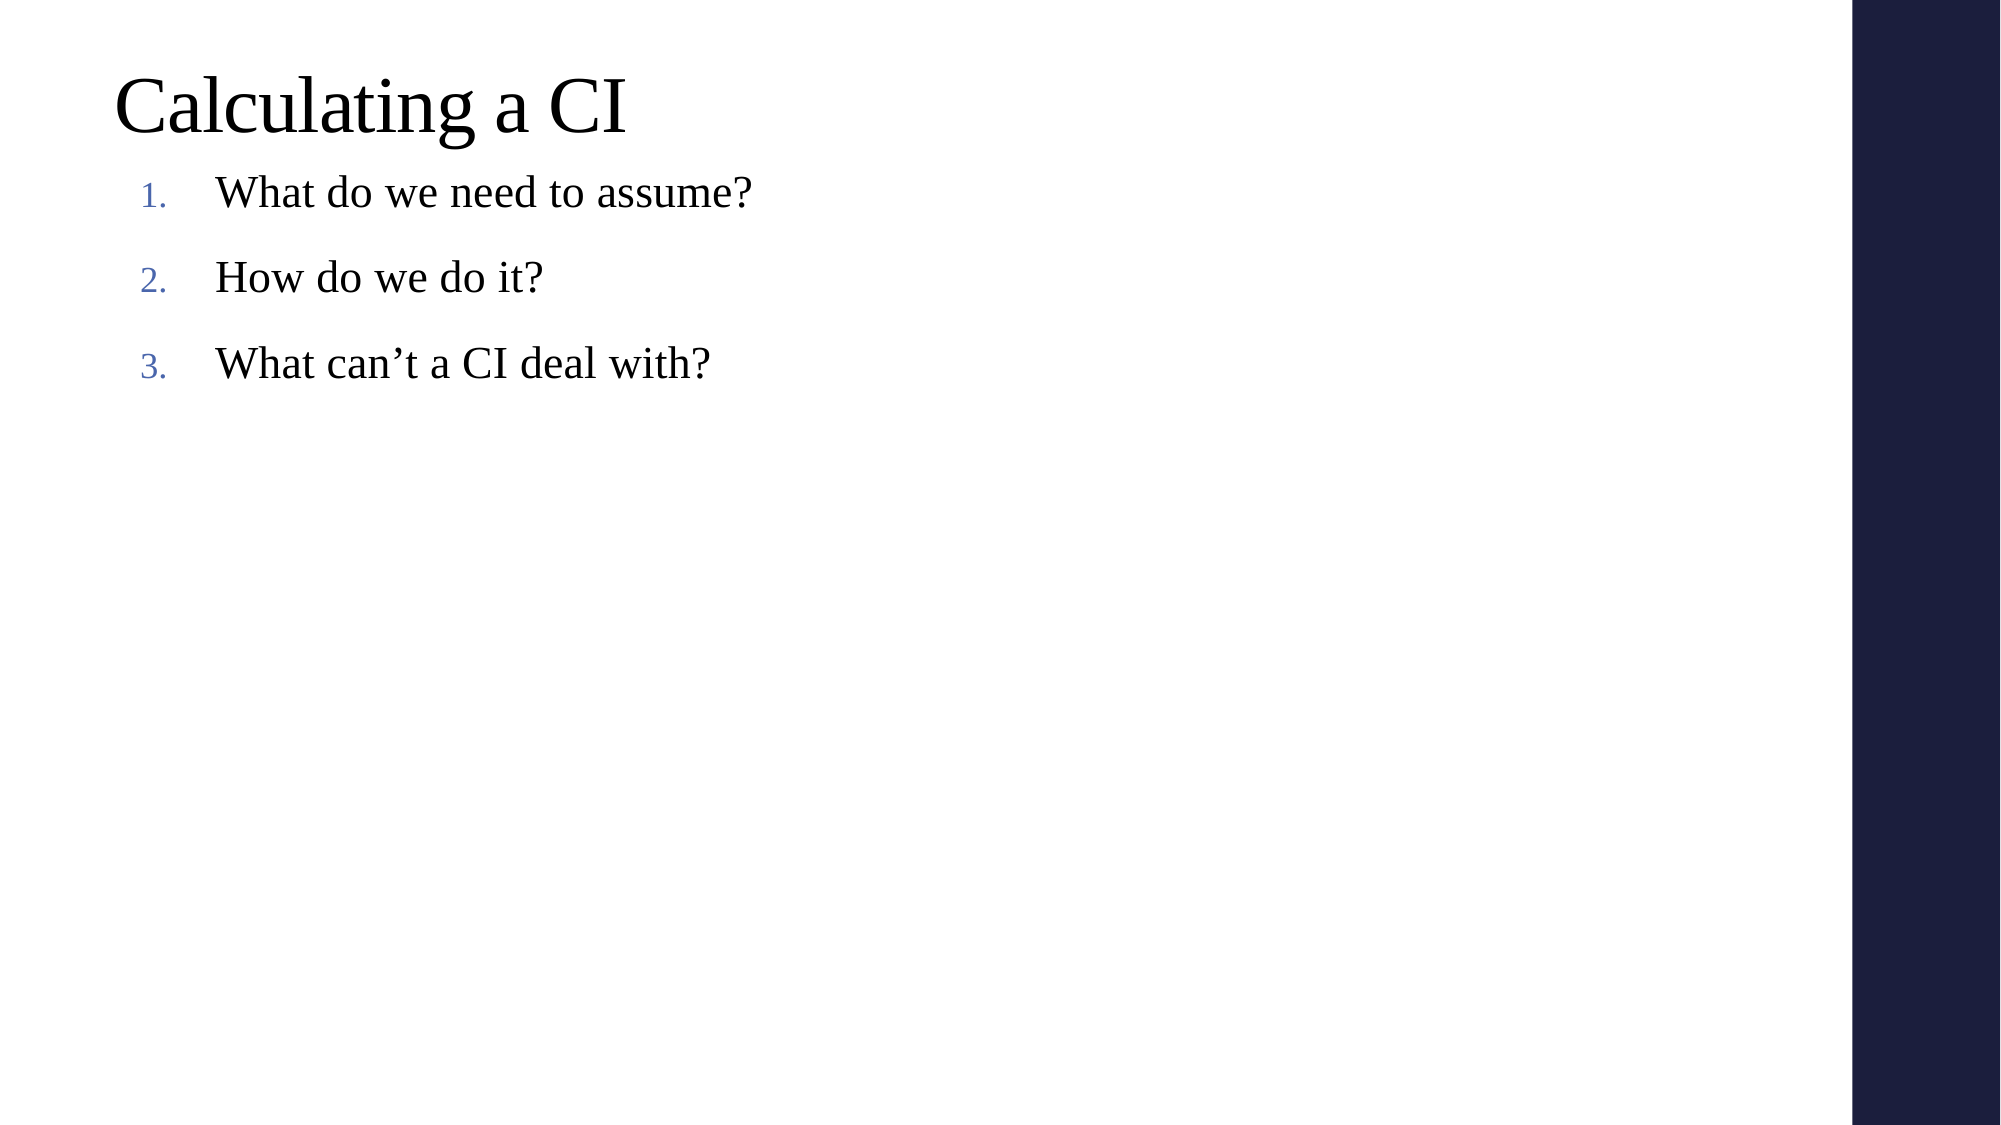

# Calculating a CI
What do we need to assume?
How do we do it?
What can’t a CI deal with?